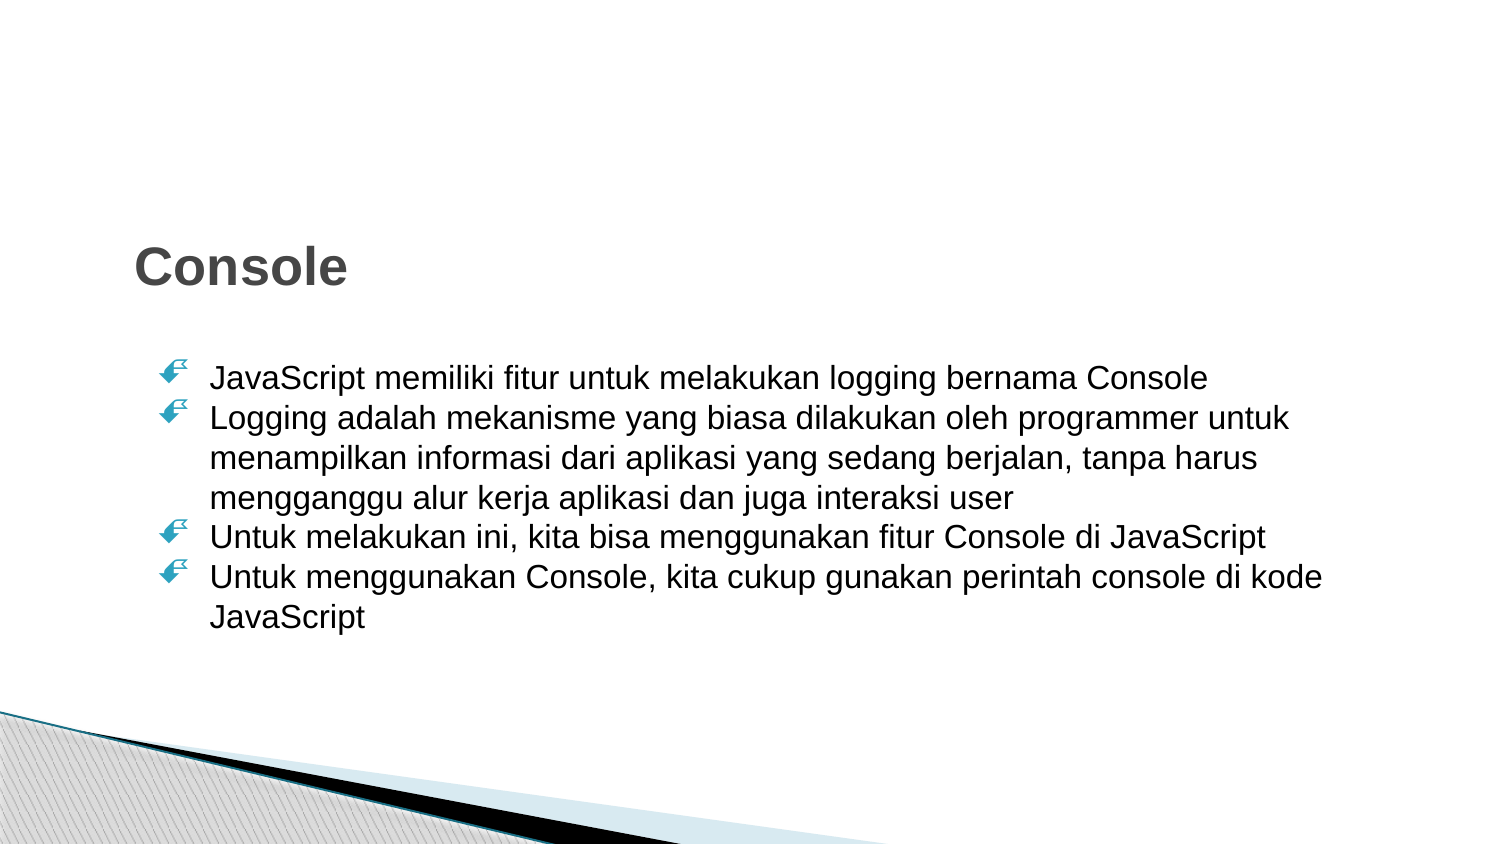

# Console
JavaScript memiliki fitur untuk melakukan logging bernama Console
Logging adalah mekanisme yang biasa dilakukan oleh programmer untuk menampilkan informasi dari aplikasi yang sedang berjalan, tanpa harus mengganggu alur kerja aplikasi dan juga interaksi user
Untuk melakukan ini, kita bisa menggunakan fitur Console di JavaScript
Untuk menggunakan Console, kita cukup gunakan perintah console di kode JavaScript